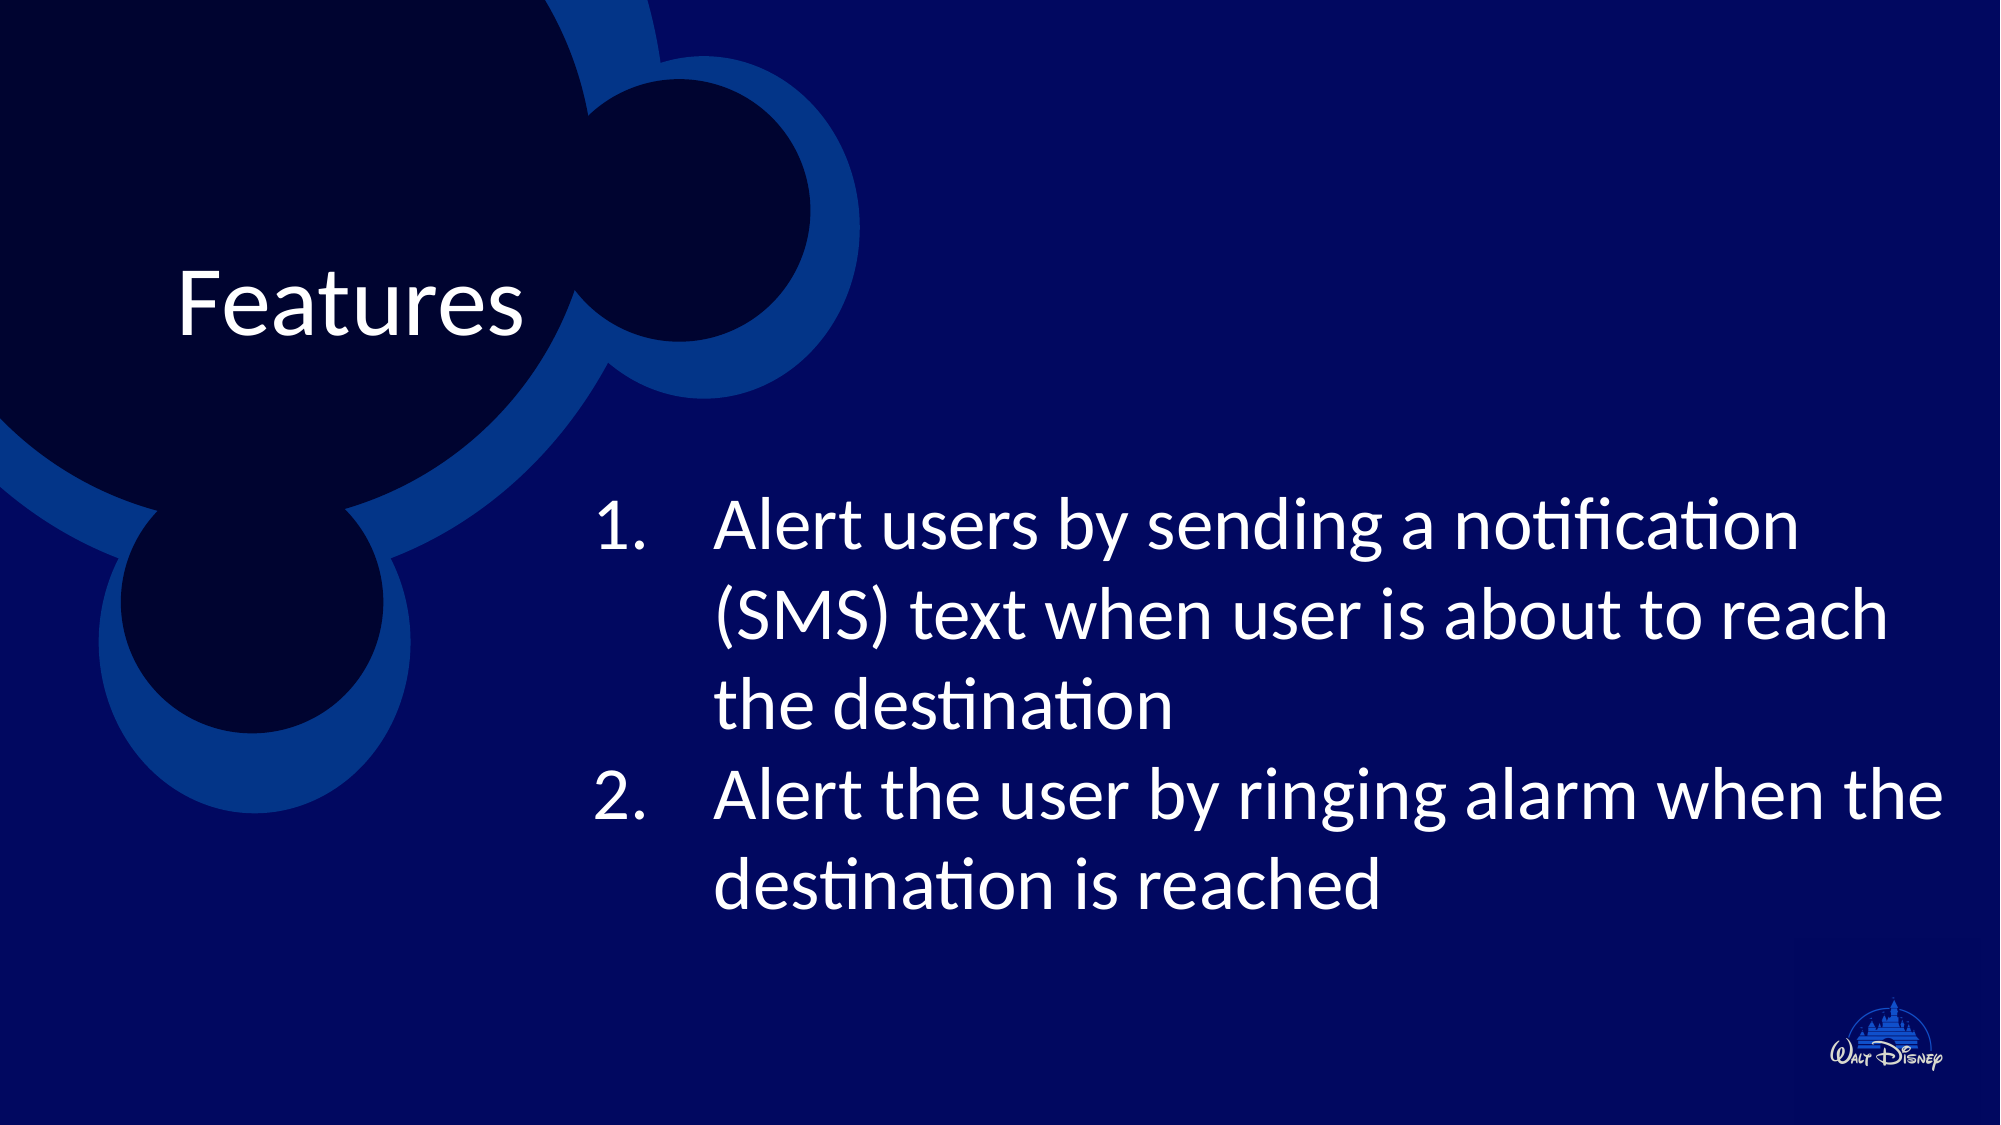

Features
Alert users by sending a notification (SMS) text when user is about to reach the destination
Alert the user by ringing alarm when the destination is reached